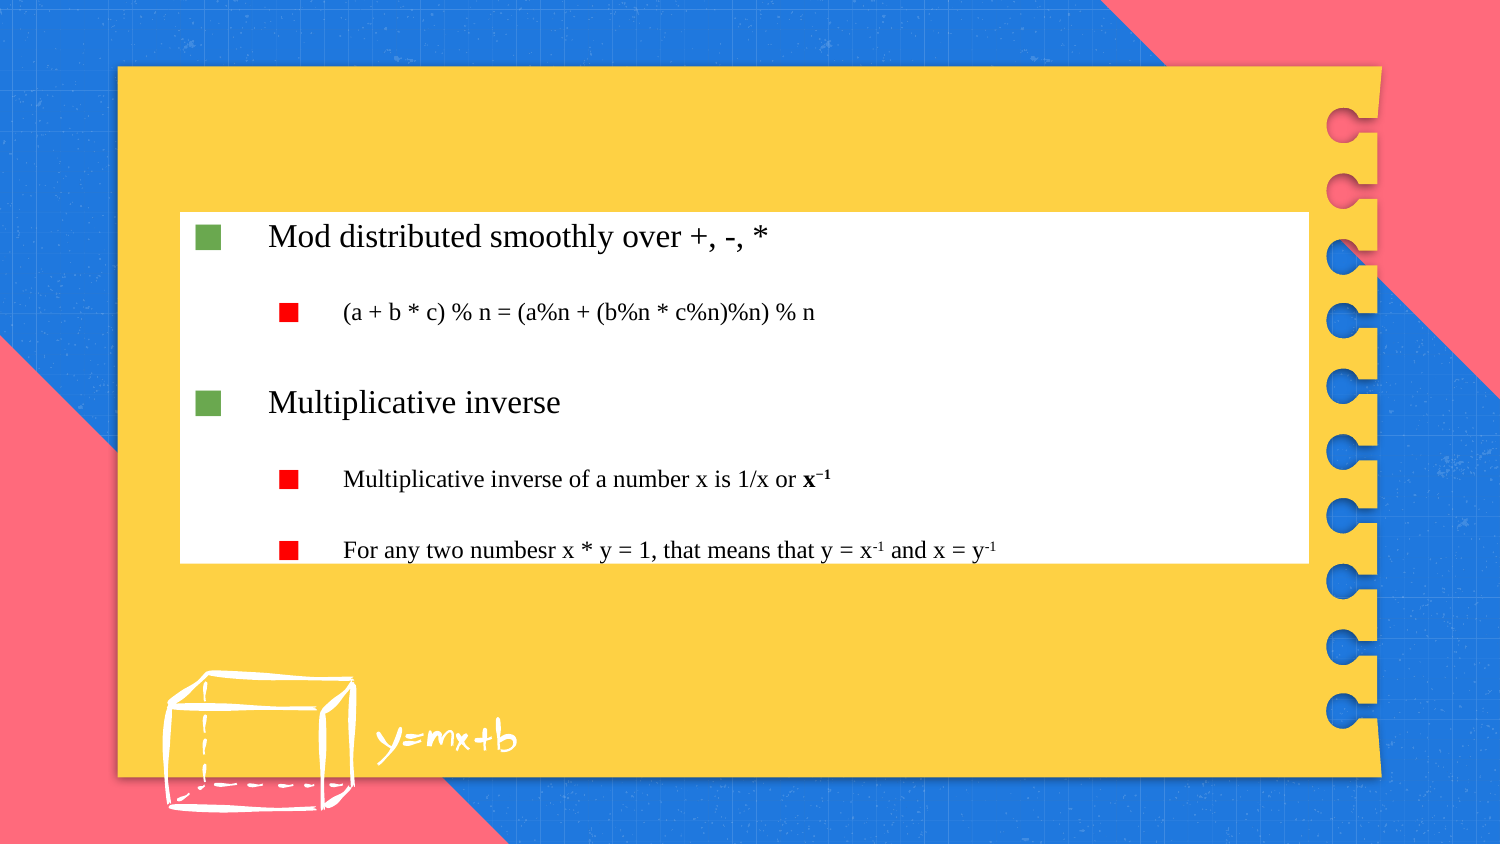

Mod distributed smoothly over +, -, *
(a + b * c) % n = (a%n + (b%n * c%n)%n) % n
Multiplicative inverse
Multiplicative inverse of a number x is 1/x or x−1
For any two numbesr x * y = 1, that means that y = x-1 and x = y-1